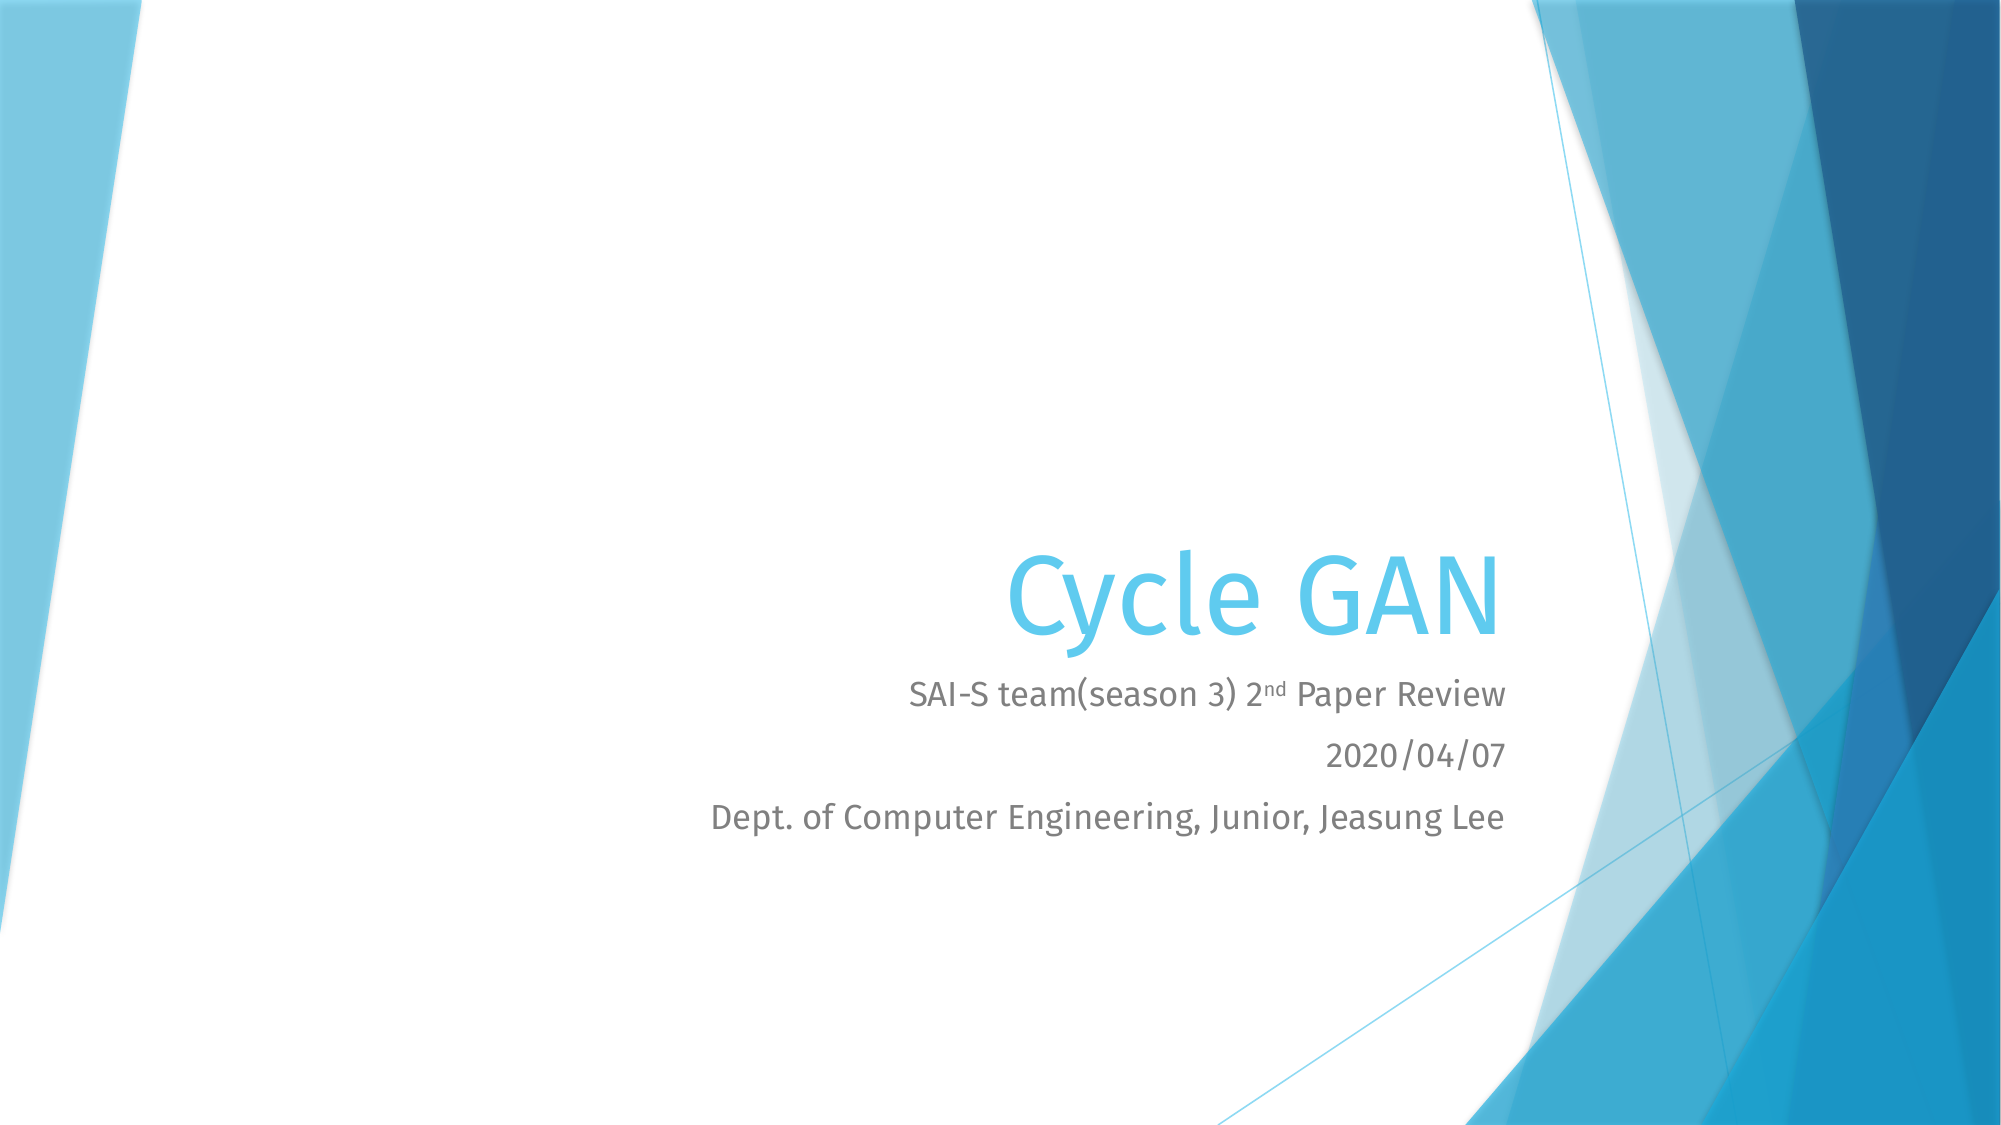

# Cycle GAN
SAI-S team(season 3) 2nd Paper Review
2020/04/07
 Dept. of Computer Engineering, Junior, Jeasung Lee